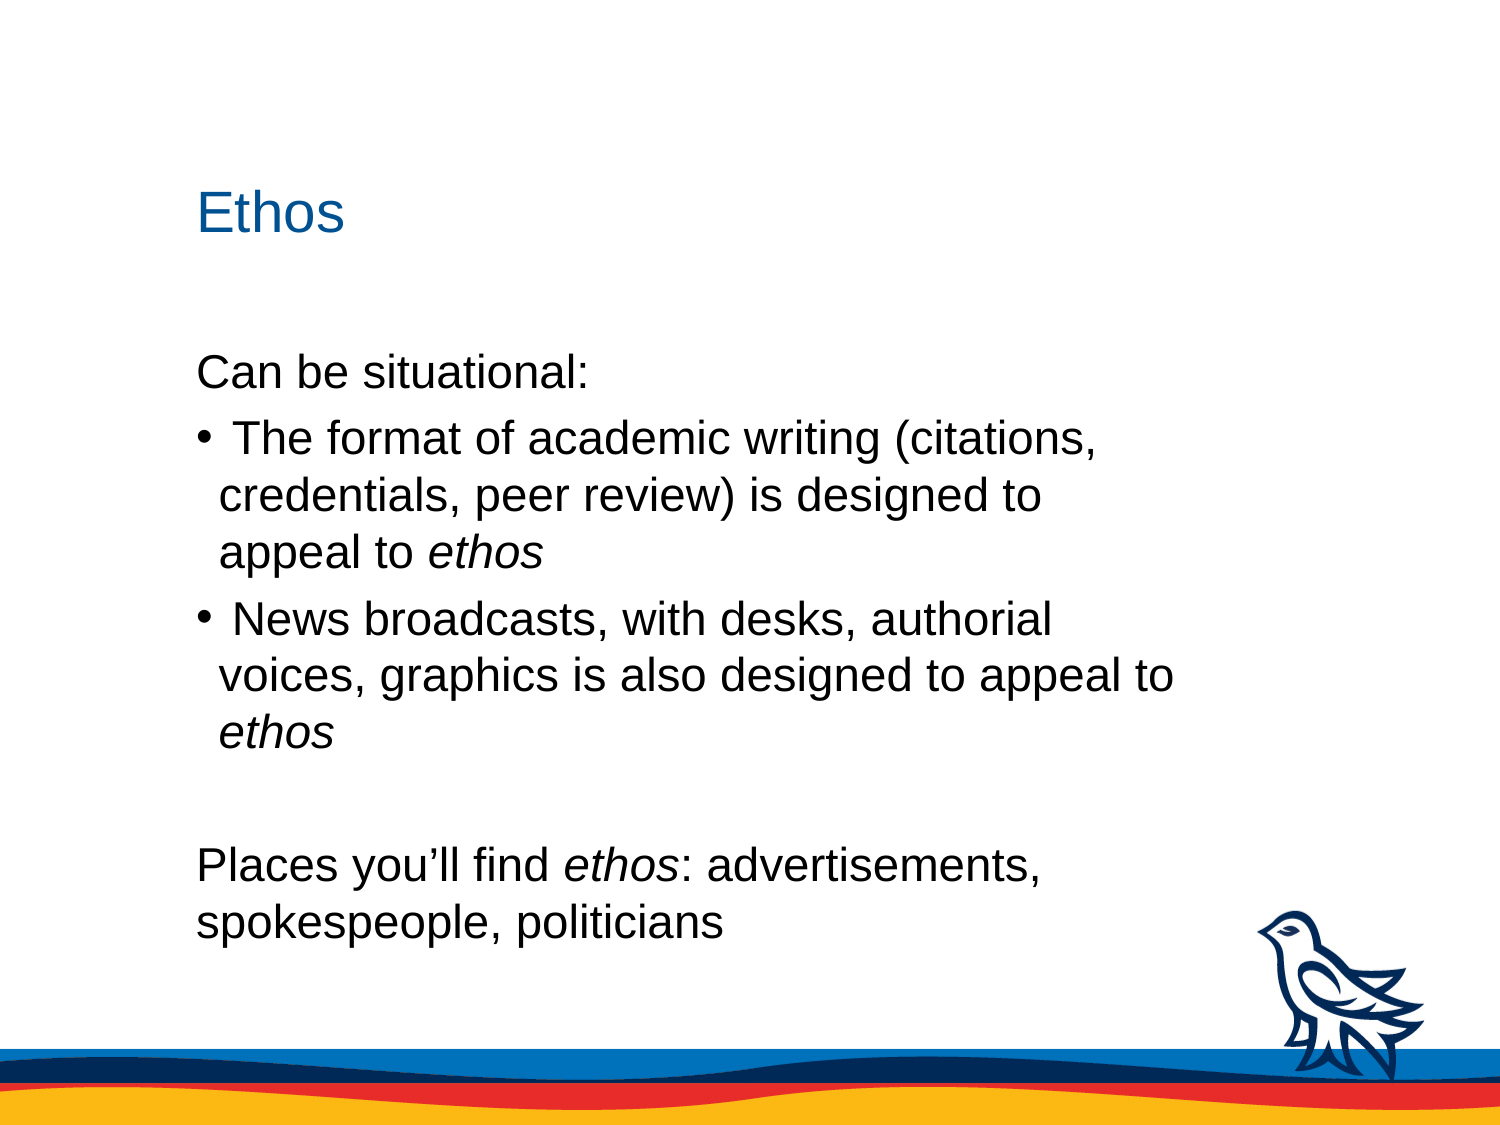

# Ethos
Can be situational:
 The format of academic writing (citations, credentials, peer review) is designed to appeal to ethos
 News broadcasts, with desks, authorial voices, graphics is also designed to appeal to ethos

Places you’ll find ethos: advertisements, spokespeople, politicians